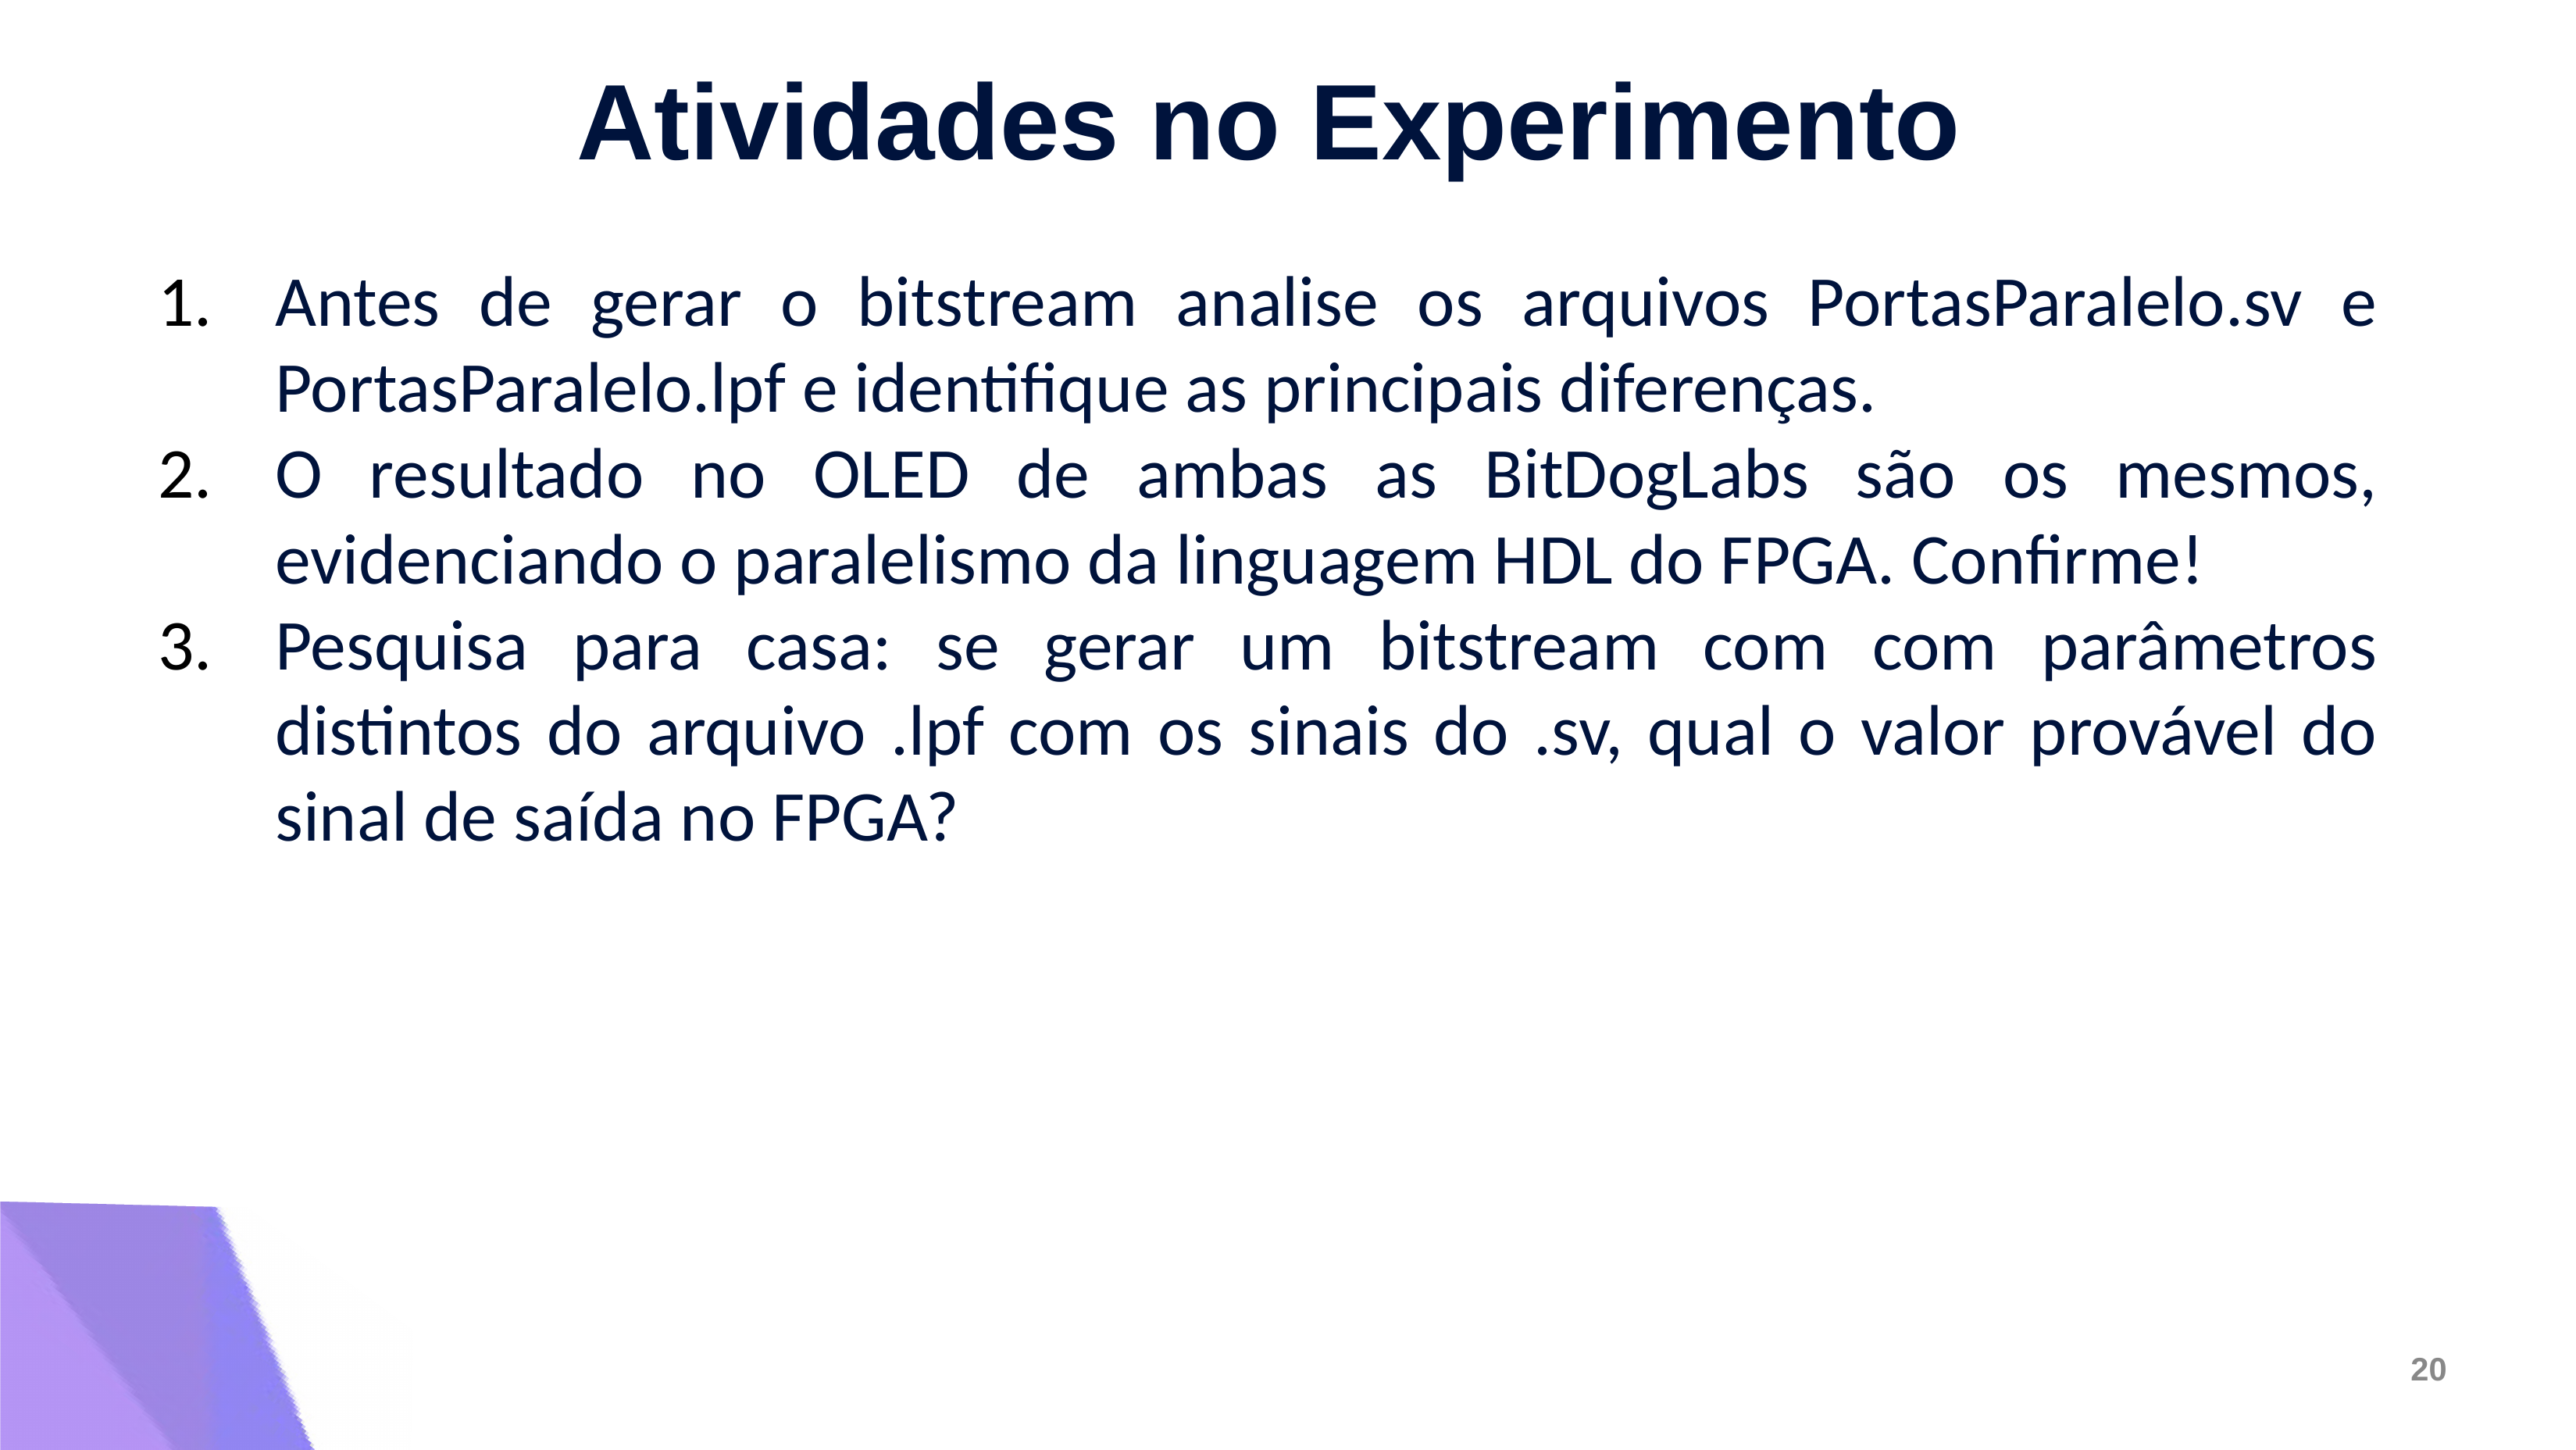

Atividades no Experimento
Antes de gerar o bitstream analise os arquivos PortasParalelo.sv e PortasParalelo.lpf e identifique as principais diferenças.
O resultado no OLED de ambas as BitDogLabs são os mesmos, evidenciando o paralelismo da linguagem HDL do FPGA. Confirme!
Pesquisa para casa: se gerar um bitstream com com parâmetros distintos do arquivo .lpf com os sinais do .sv, qual o valor provável do sinal de saída no FPGA?
20